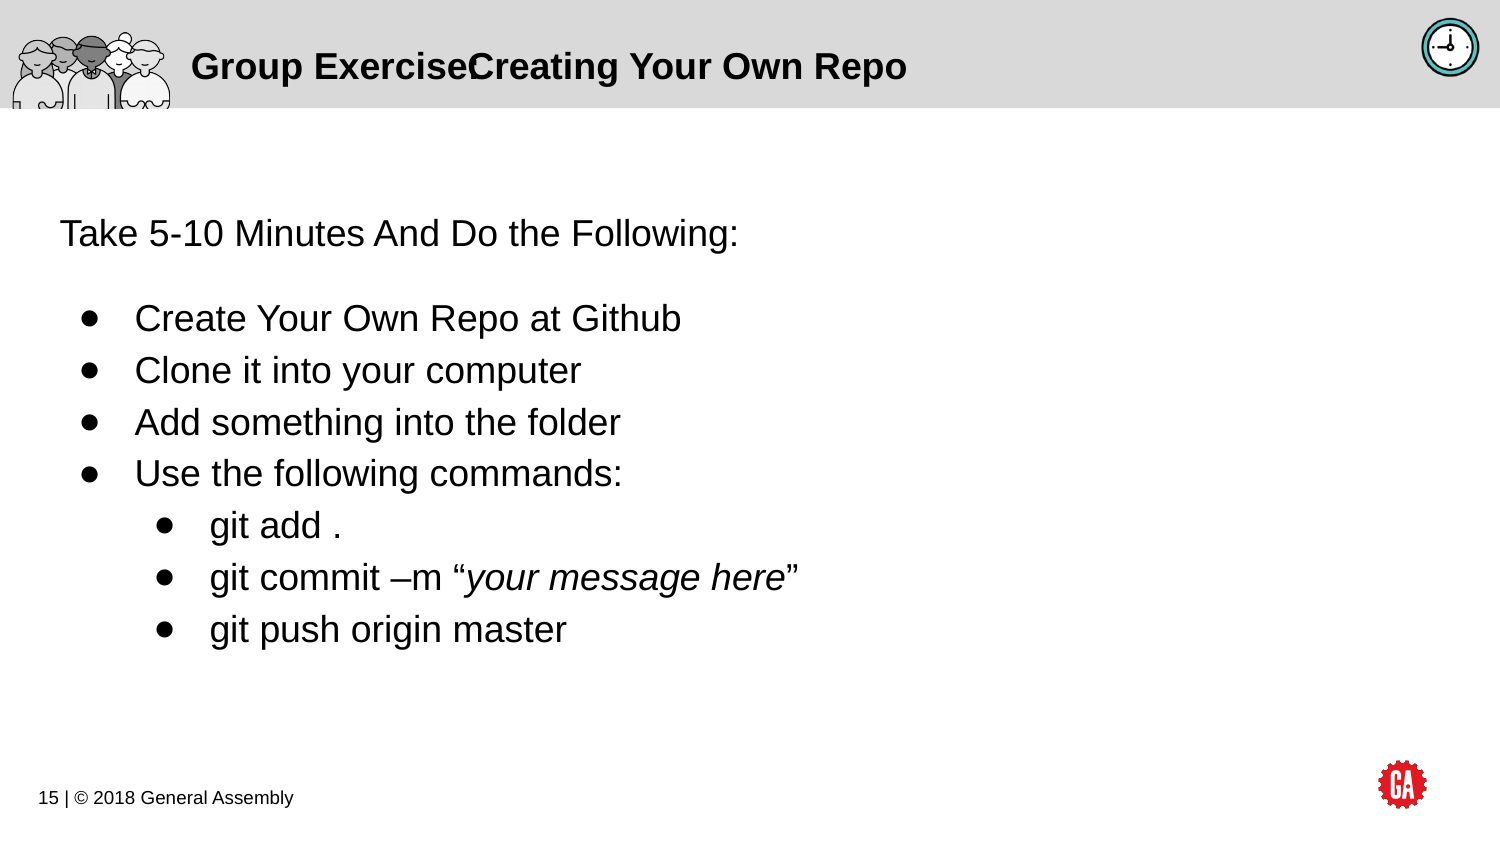

# Creating Your Own Repo
Take 5-10 Minutes And Do the Following:
Create Your Own Repo at Github
Clone it into your computer
Add something into the folder
Use the following commands:
git add .
git commit –m “your message here”
git push origin master
15 | © 2018 General Assembly